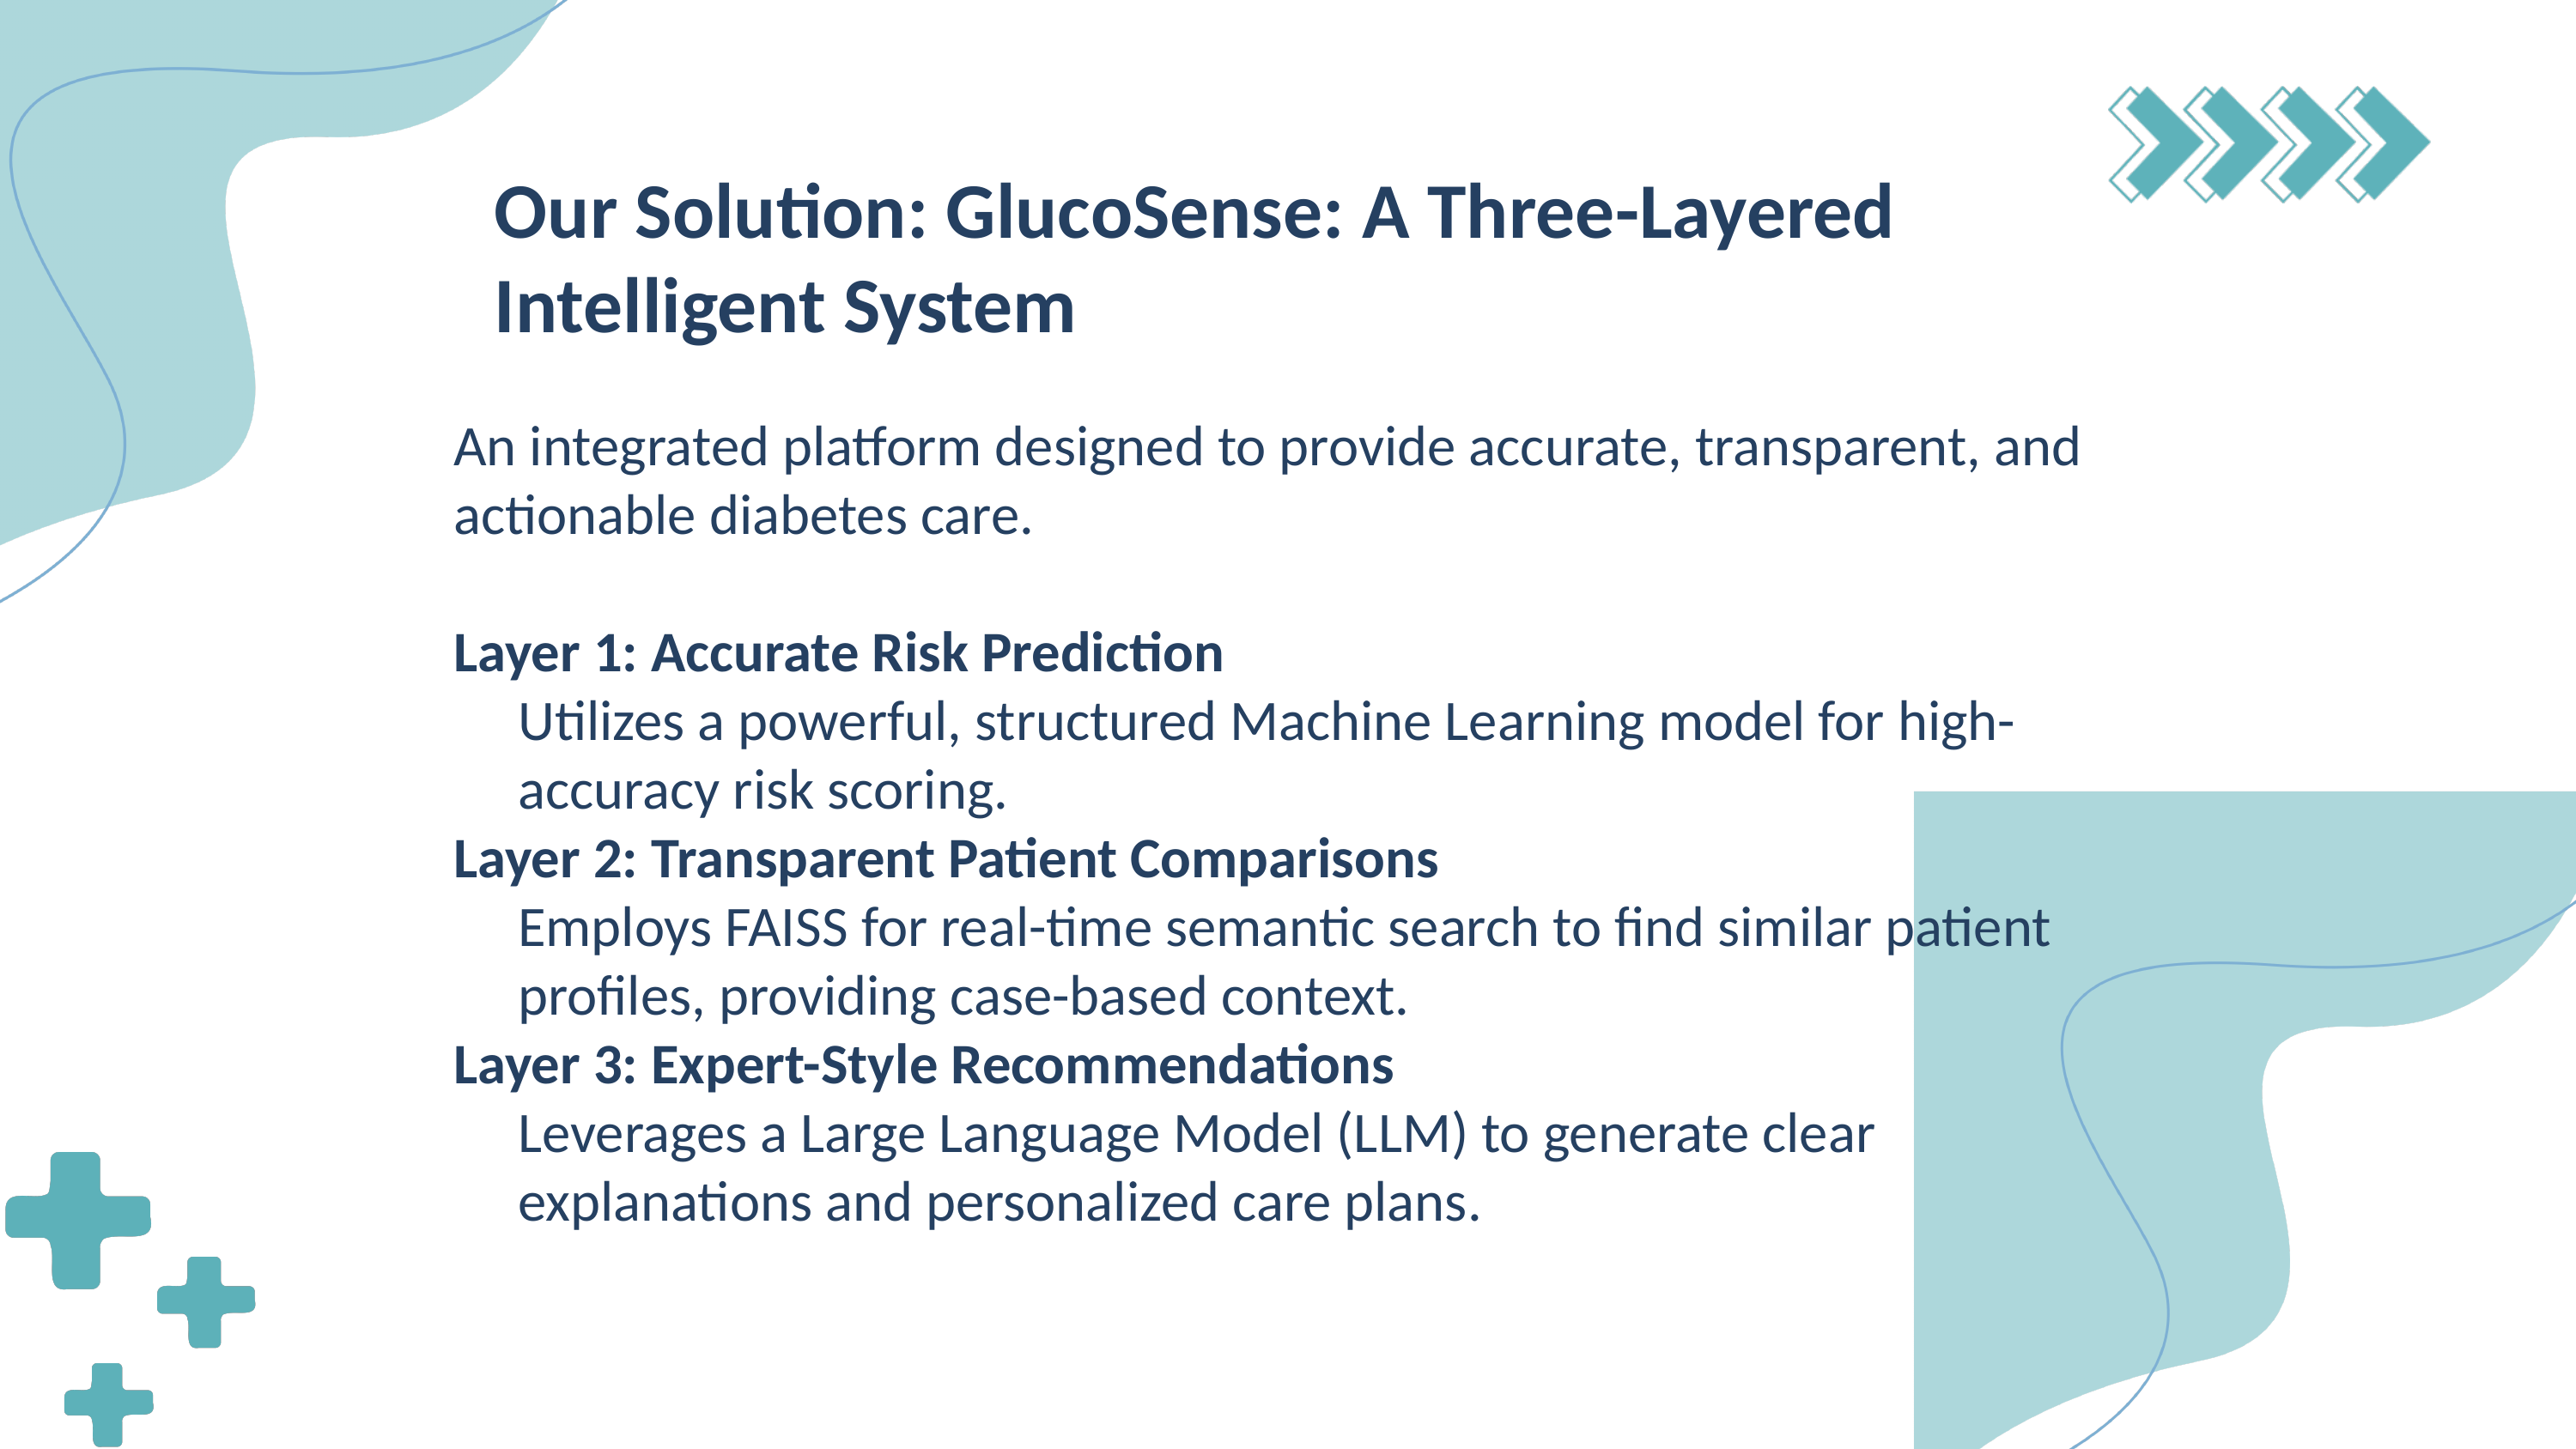

Our Solution: GlucoSense: A Three-Layered Intelligent System
An integrated platform designed to provide accurate, transparent, and actionable diabetes care.

Layer 1: Accurate Risk Prediction
Utilizes a powerful, structured Machine Learning model for high-accuracy risk scoring.
Layer 2: Transparent Patient Comparisons
Employs FAISS for real-time semantic search to find similar patient profiles, providing case-based context.
Layer 3: Expert-Style Recommendations
Leverages a Large Language Model (LLM) to generate clear explanations and personalized care plans.